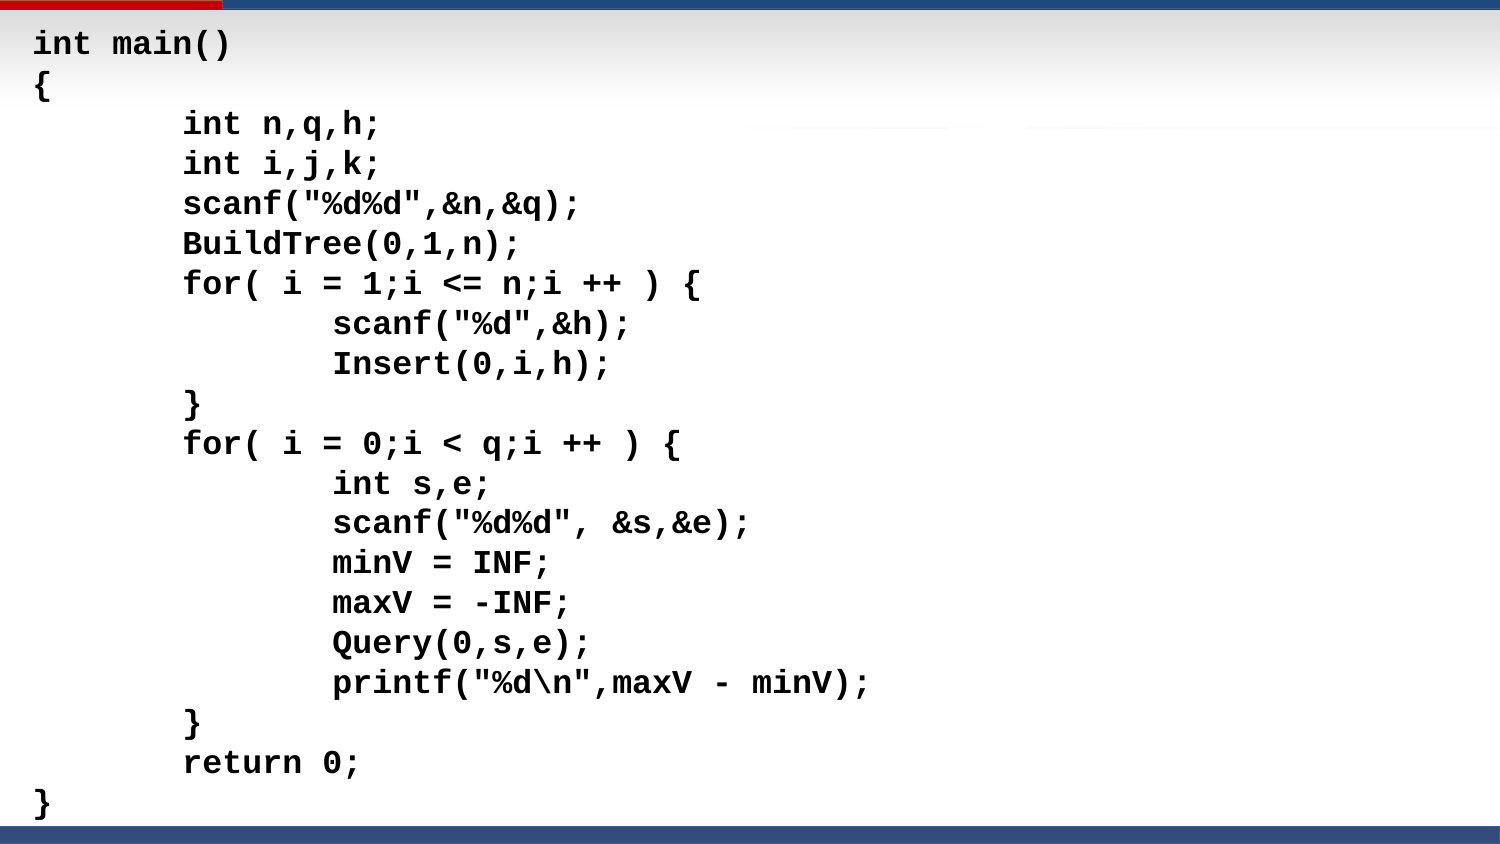

int main()
{
	int n,q,h;
	int i,j,k;
	scanf("%d%d",&n,&q);
	BuildTree(0,1,n);
	for( i = 1;i <= n;i ++ ) {
		scanf("%d",&h);
		Insert(0,i,h);
	}
	for( i = 0;i < q;i ++ ) {
		int s,e;
		scanf("%d%d", &s,&e);
		minV = INF;
		maxV = -INF;
		Query(0,s,e);
		printf("%d\n",maxV - minV);
	}
	return 0;
}